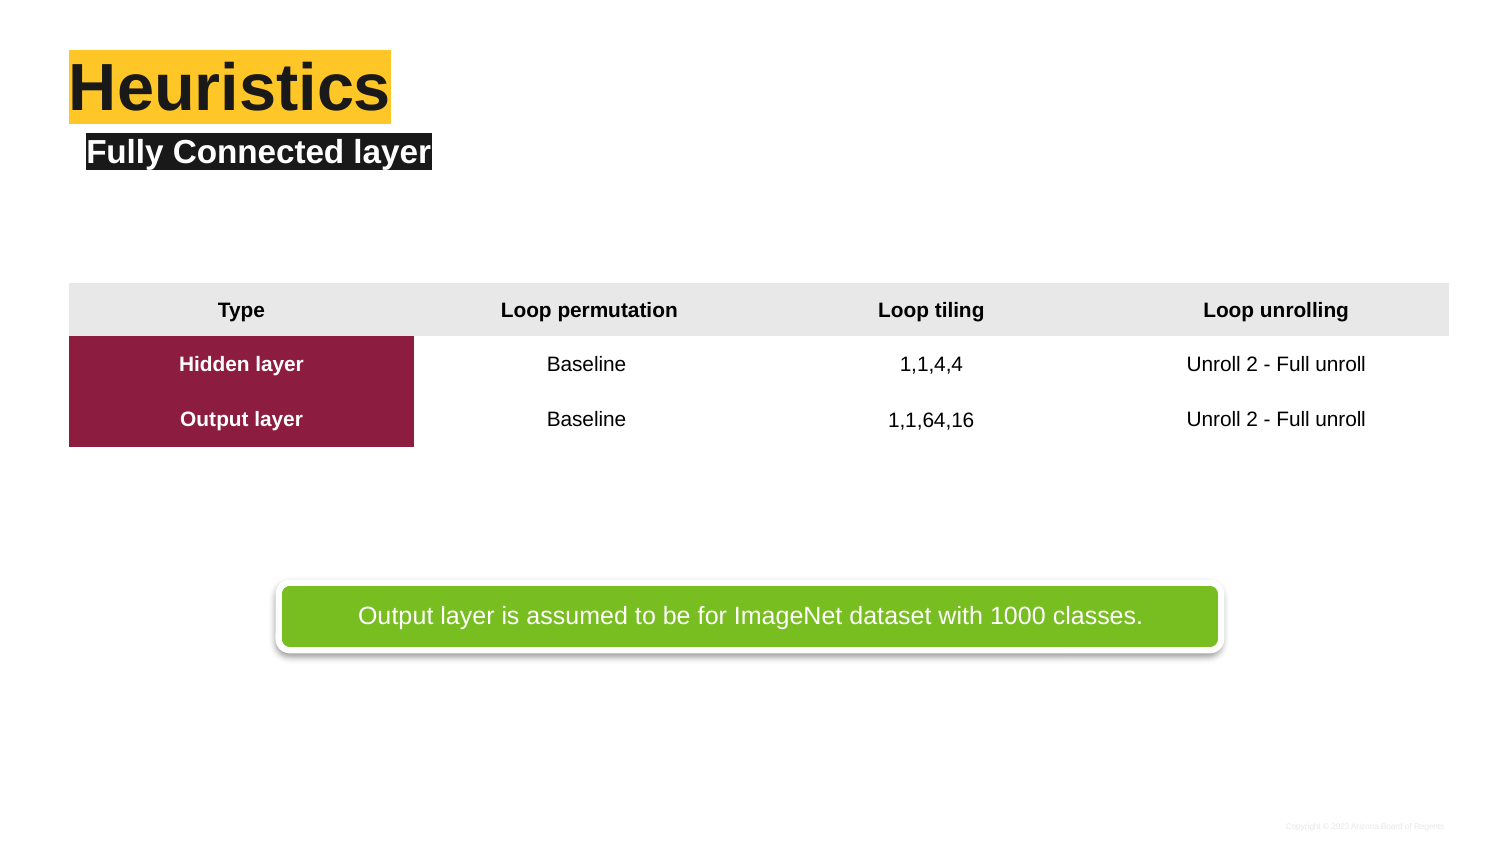

# Heuristics
Fully Connected layer
| Type | Loop permutation | Loop tiling | Loop unrolling |
| --- | --- | --- | --- |
| Hidden layer | Baseline | 1,1,4,4 | Unroll 2 - Full unroll |
| Output layer | Baseline | 1,1,64,16 | Unroll 2 - Full unroll |
Output layer is assumed to be for ImageNet dataset with 1000 classes.